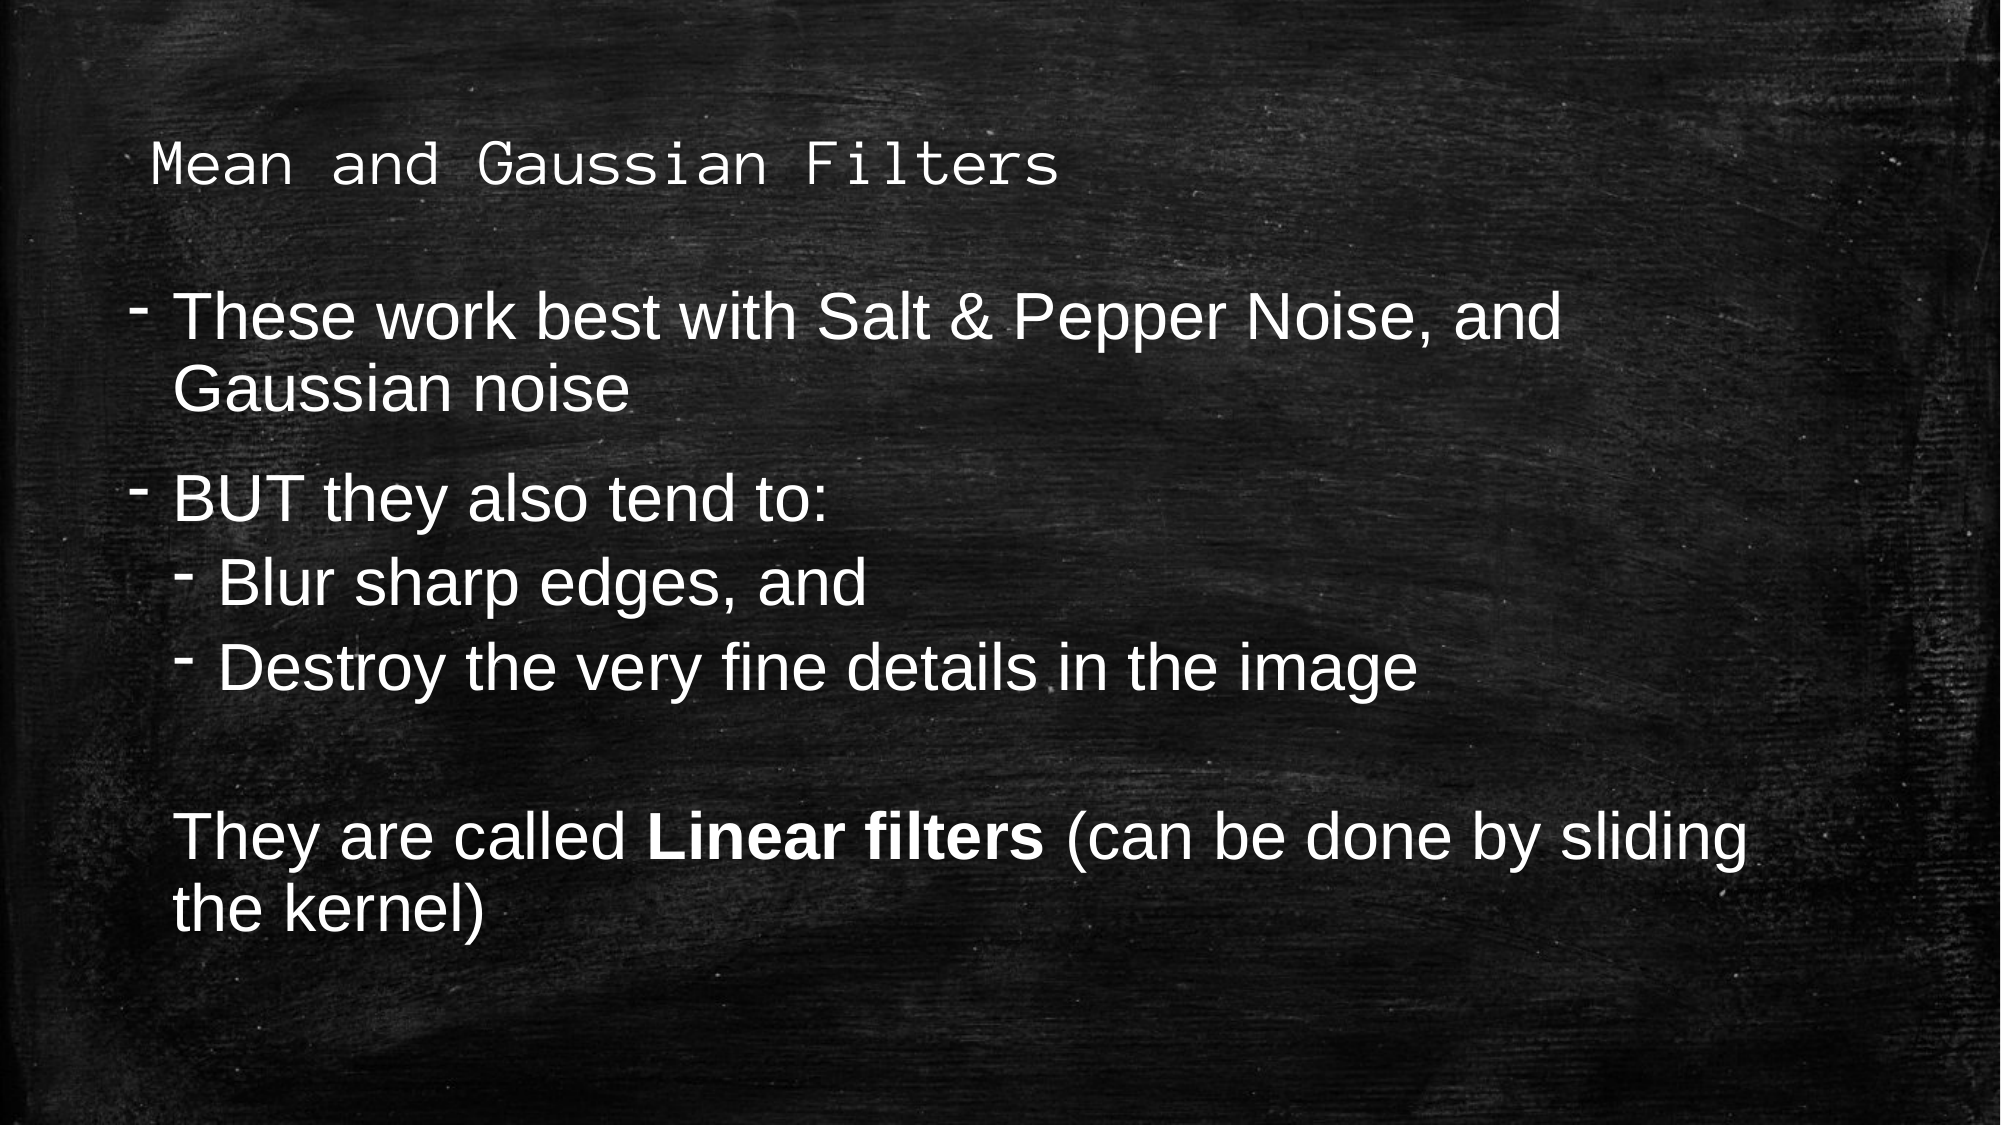

# Mean and Gaussian Filters
These work best with Salt & Pepper Noise, and Gaussian noise
BUT they also tend to:
Blur sharp edges, and
Destroy the very fine details in the image

They are called Linear filters (can be done by sliding the kernel)